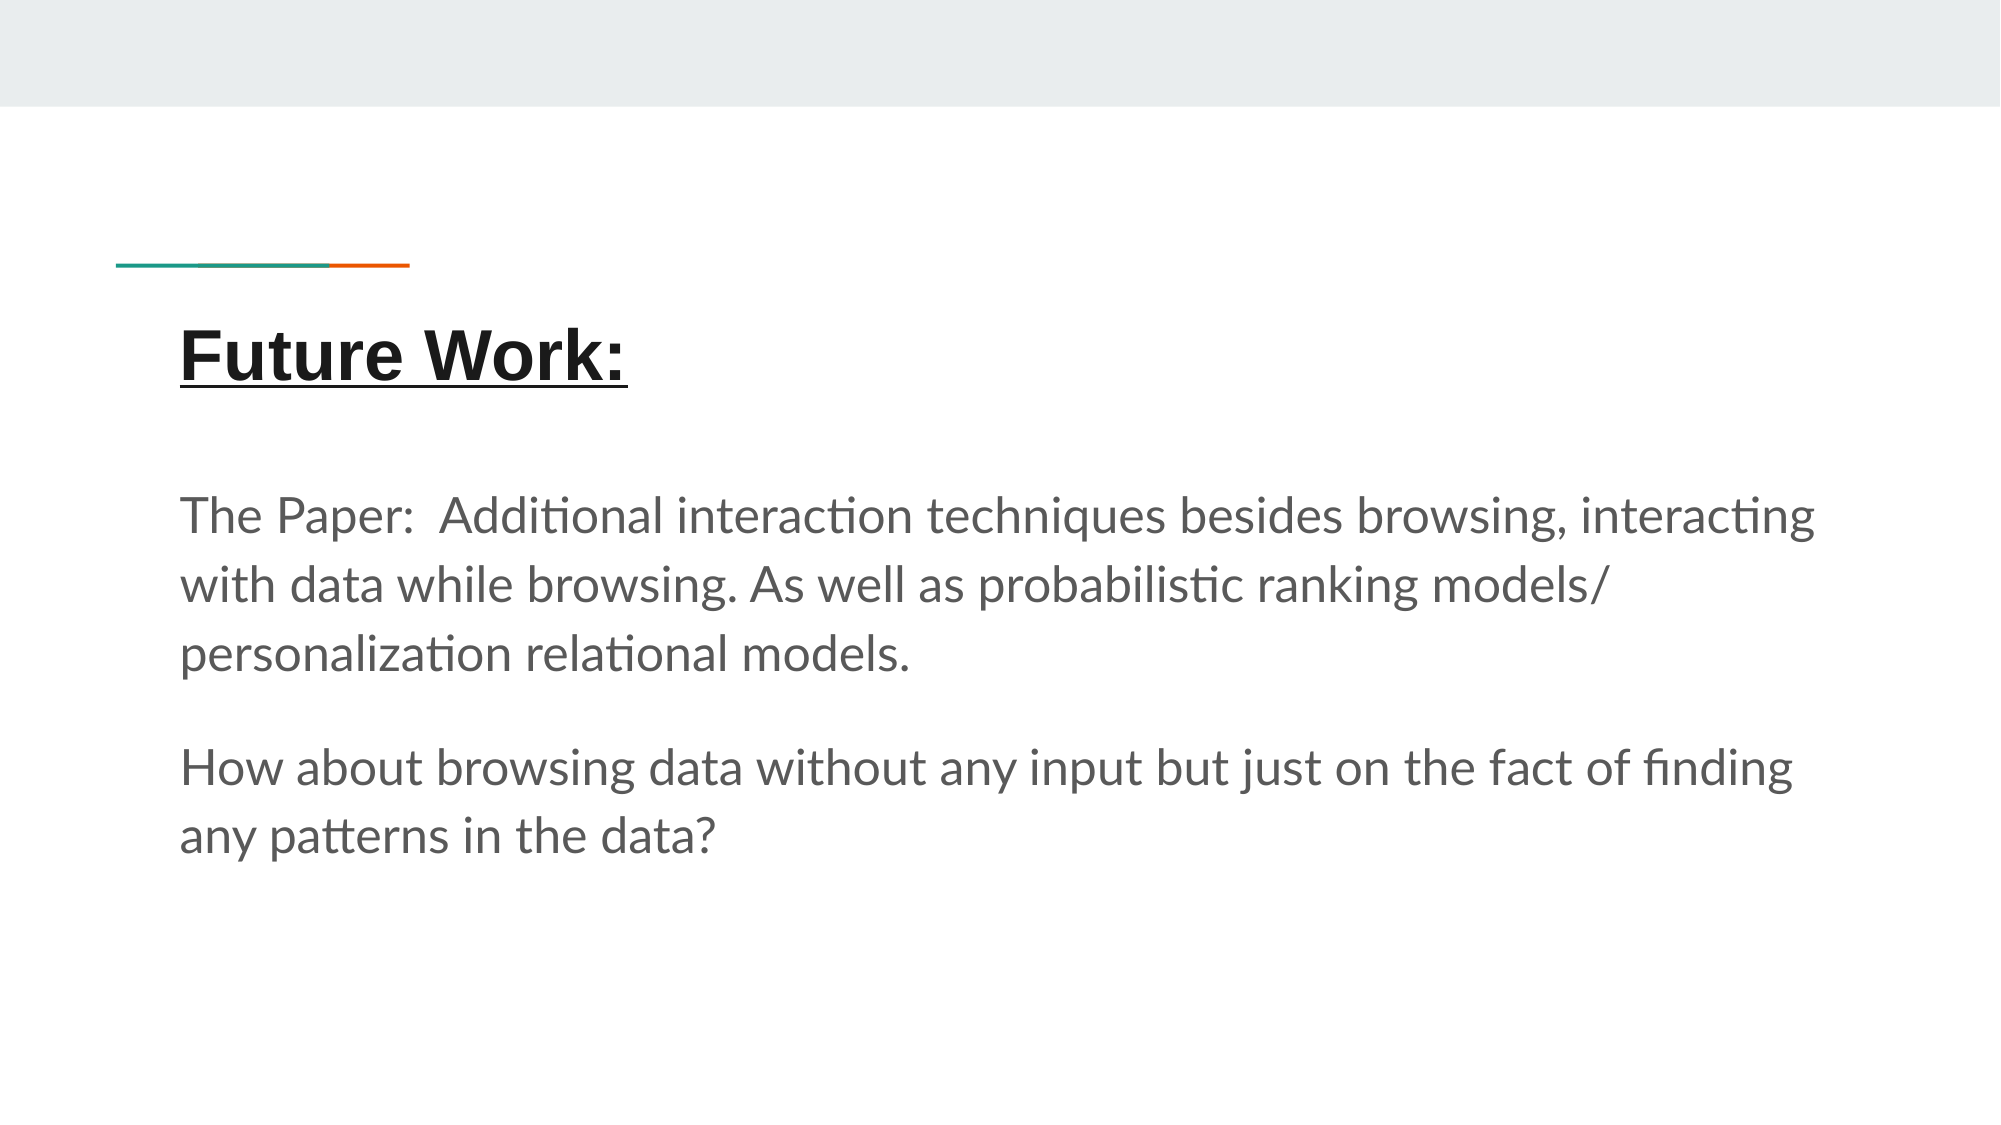

# Future Work:
The Paper:  Additional interaction techniques besides browsing, interacting with data while browsing. As well as probabilistic ranking models/ personalization relational models.
How about browsing data without any input but just on the fact of finding any patterns in the data?